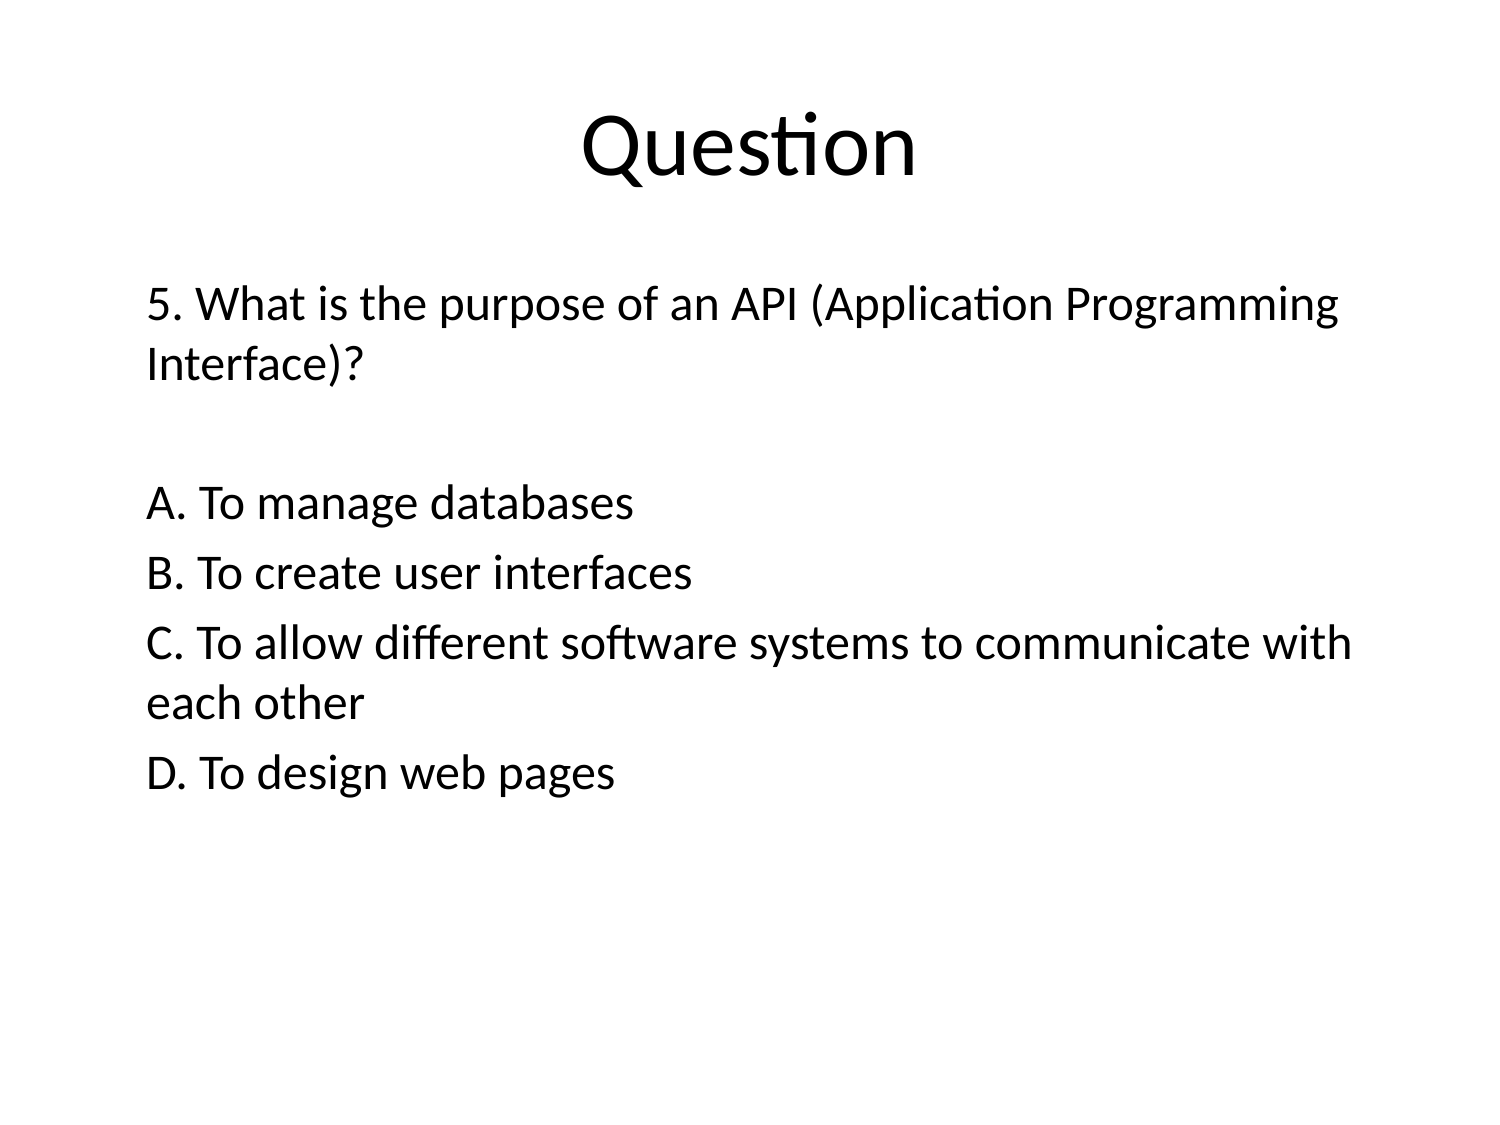

# Question
5. What is the purpose of an API (Application Programming Interface)?

A. To manage databases
B. To create user interfaces
C. To allow different software systems to communicate with each other
D. To design web pages